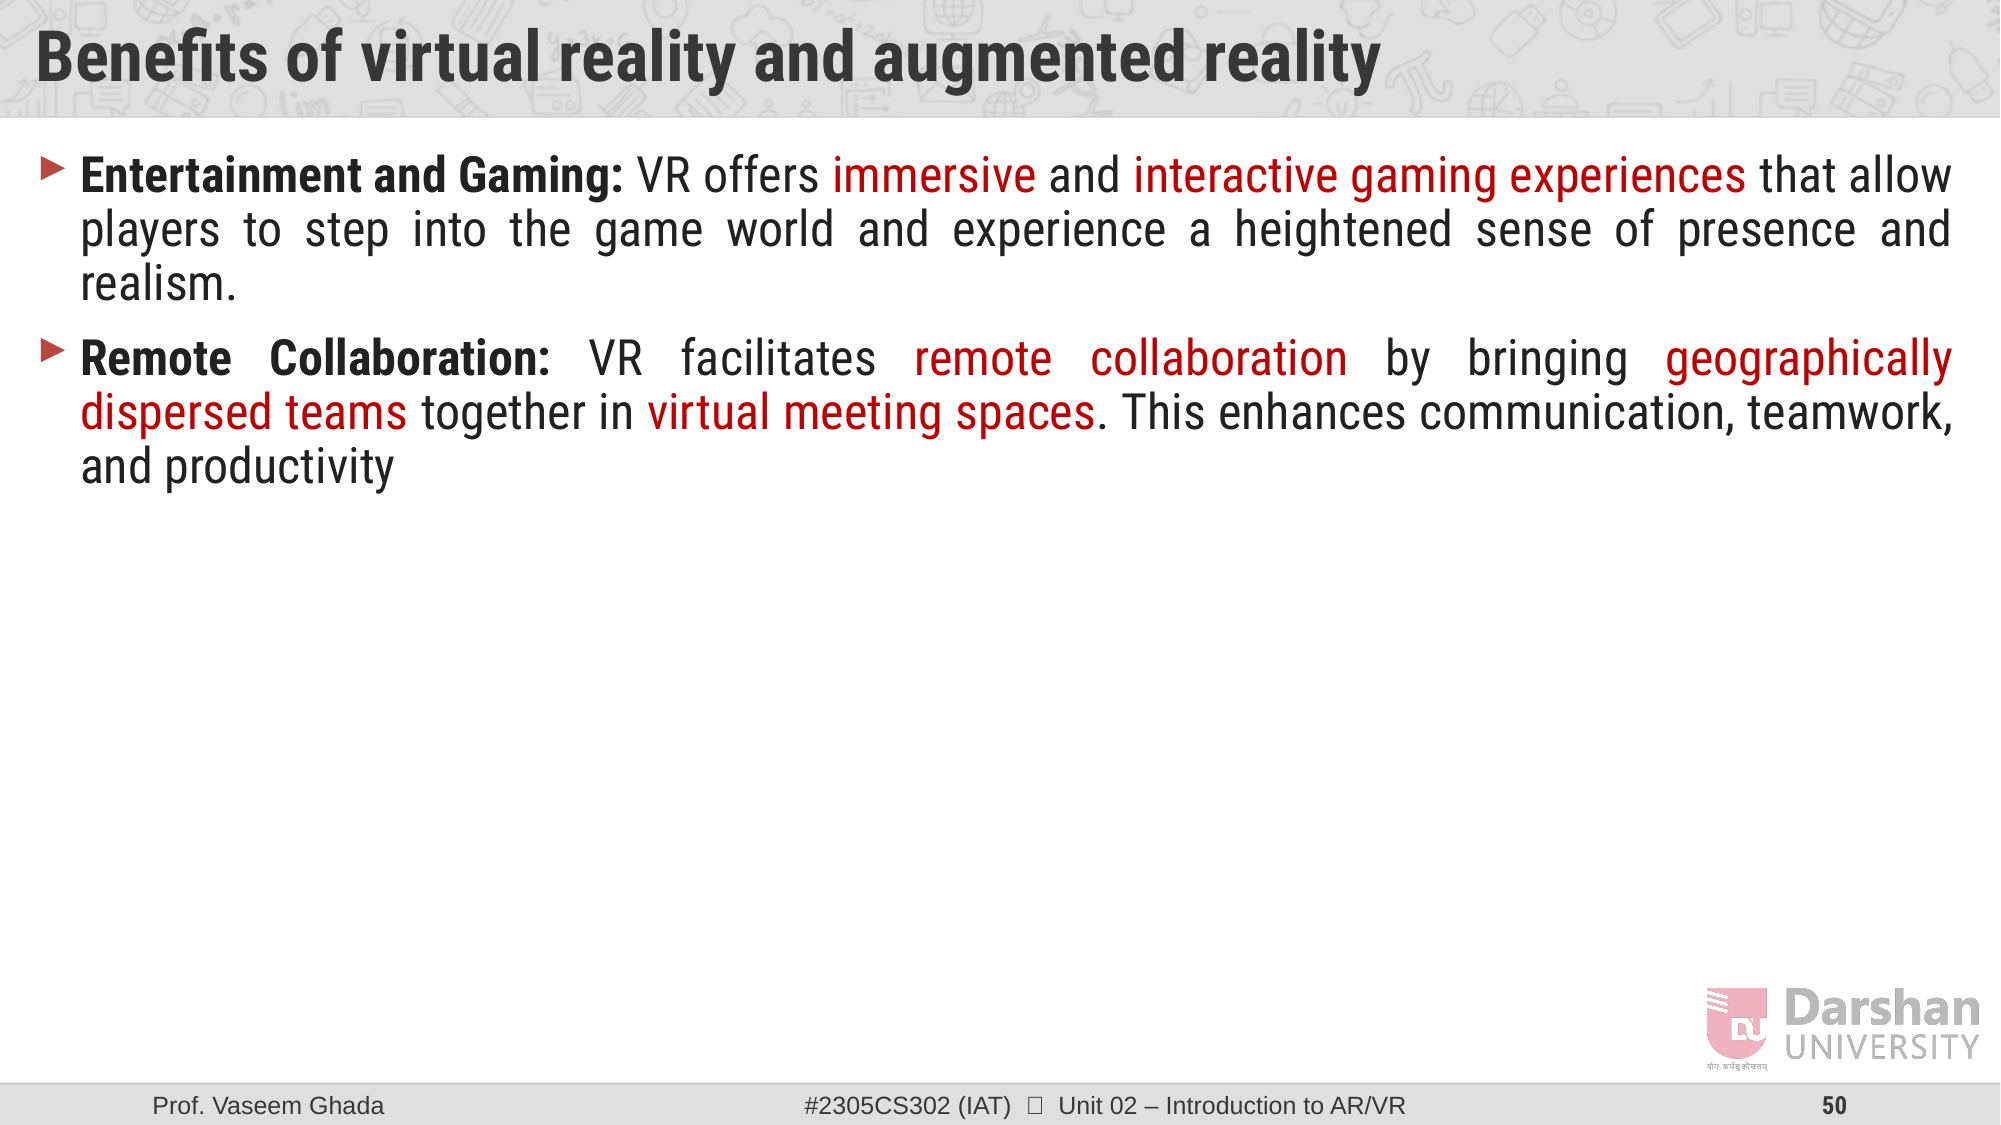

# Benefits of virtual reality and augmented reality
Entertainment and Gaming: VR offers immersive and interactive gaming experiences that allow players to step into the game world and experience a heightened sense of presence and realism.
Remote Collaboration: VR facilitates remote collaboration by bringing geographically dispersed teams together in virtual meeting spaces. This enhances communication, teamwork, and productivity